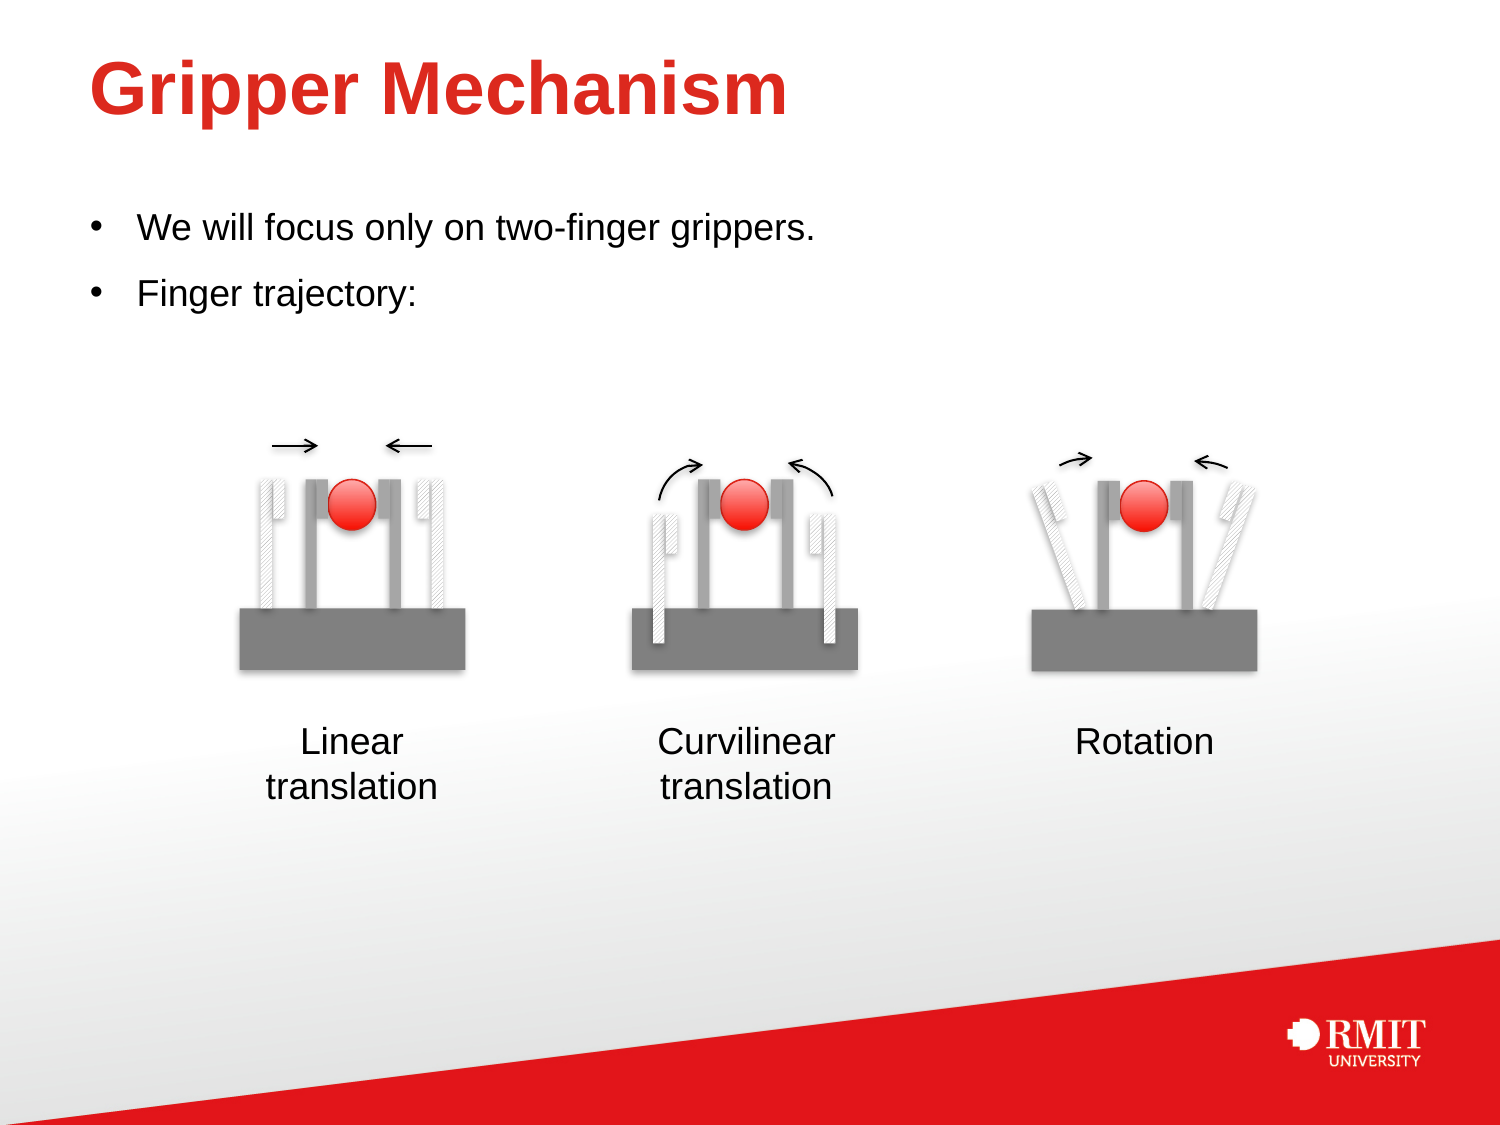

# Gripper Mechanism
We will focus only on two-finger grippers.
Finger trajectory:

Linear translation
Curvilinear translation
Rotation